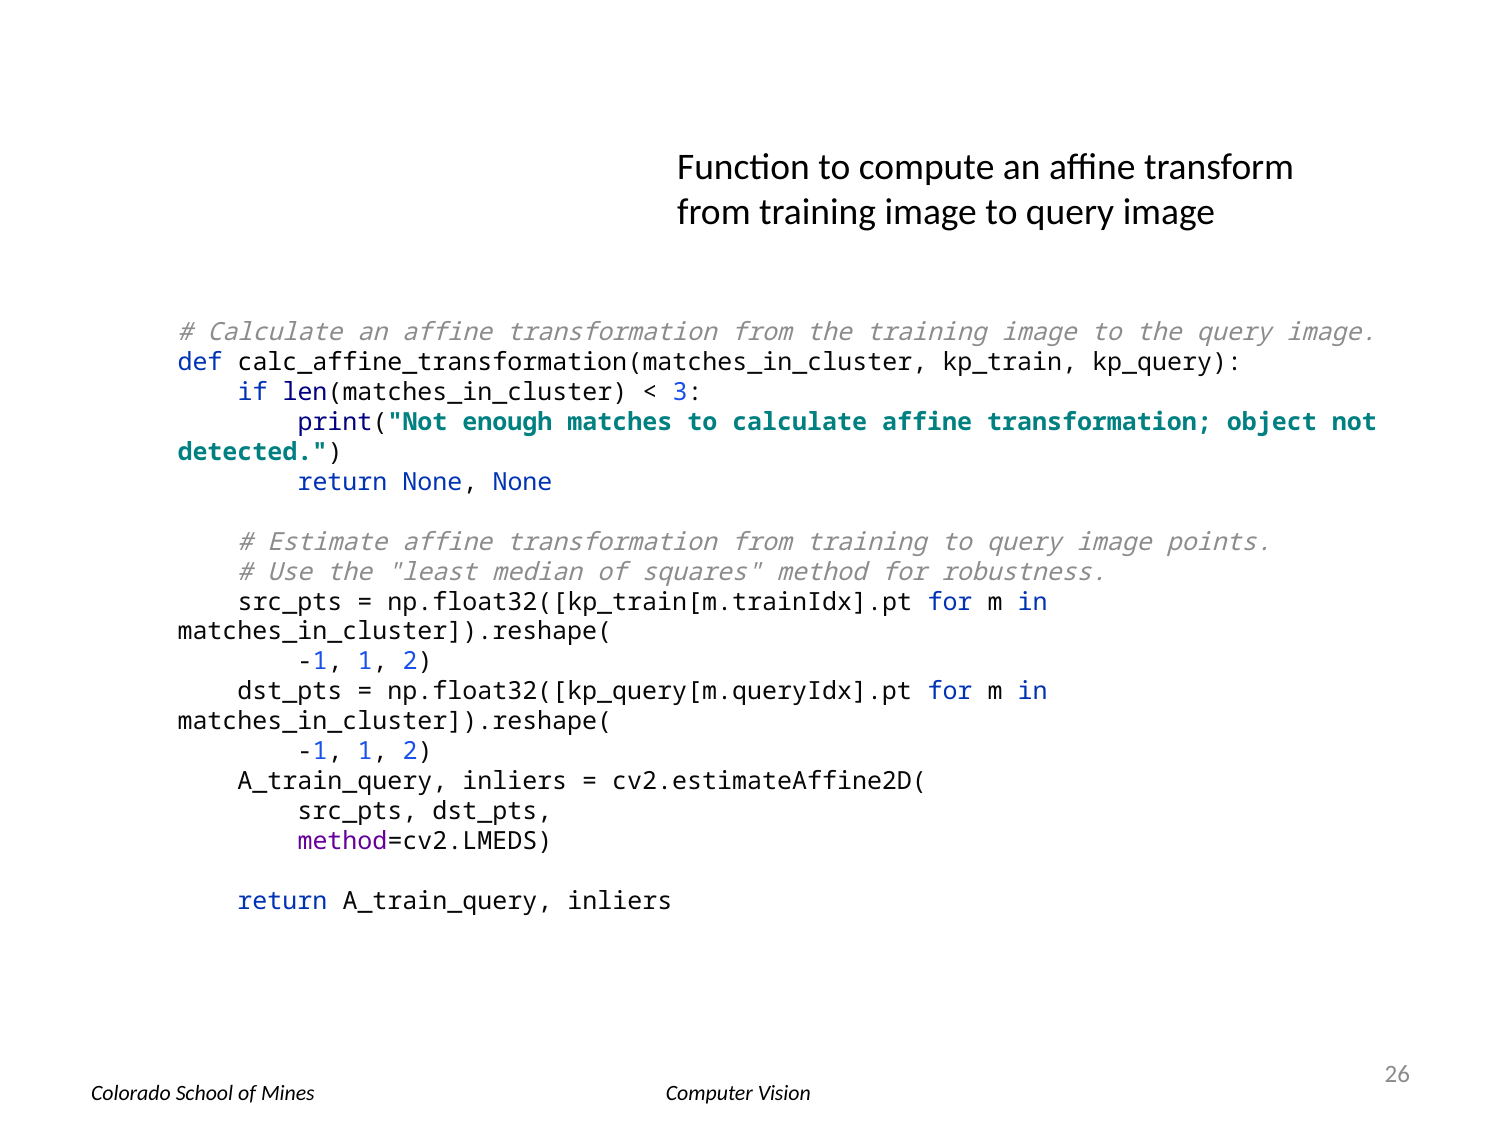

Function to compute an affine transform from training image to query image
# Calculate an affine transformation from the training image to the query image. def calc_affine_transformation(matches_in_cluster, kp_train, kp_query): if len(matches_in_cluster) < 3: print("Not enough matches to calculate affine transformation; object not detected.") return None, None # Estimate affine transformation from training to query image points. # Use the "least median of squares" method for robustness. src_pts = np.float32([kp_train[m.trainIdx].pt for m in matches_in_cluster]).reshape( -1, 1, 2) dst_pts = np.float32([kp_query[m.queryIdx].pt for m in matches_in_cluster]).reshape( -1, 1, 2) A_train_query, inliers = cv2.estimateAffine2D( src_pts, dst_pts, method=cv2.LMEDS) return A_train_query, inliers
26